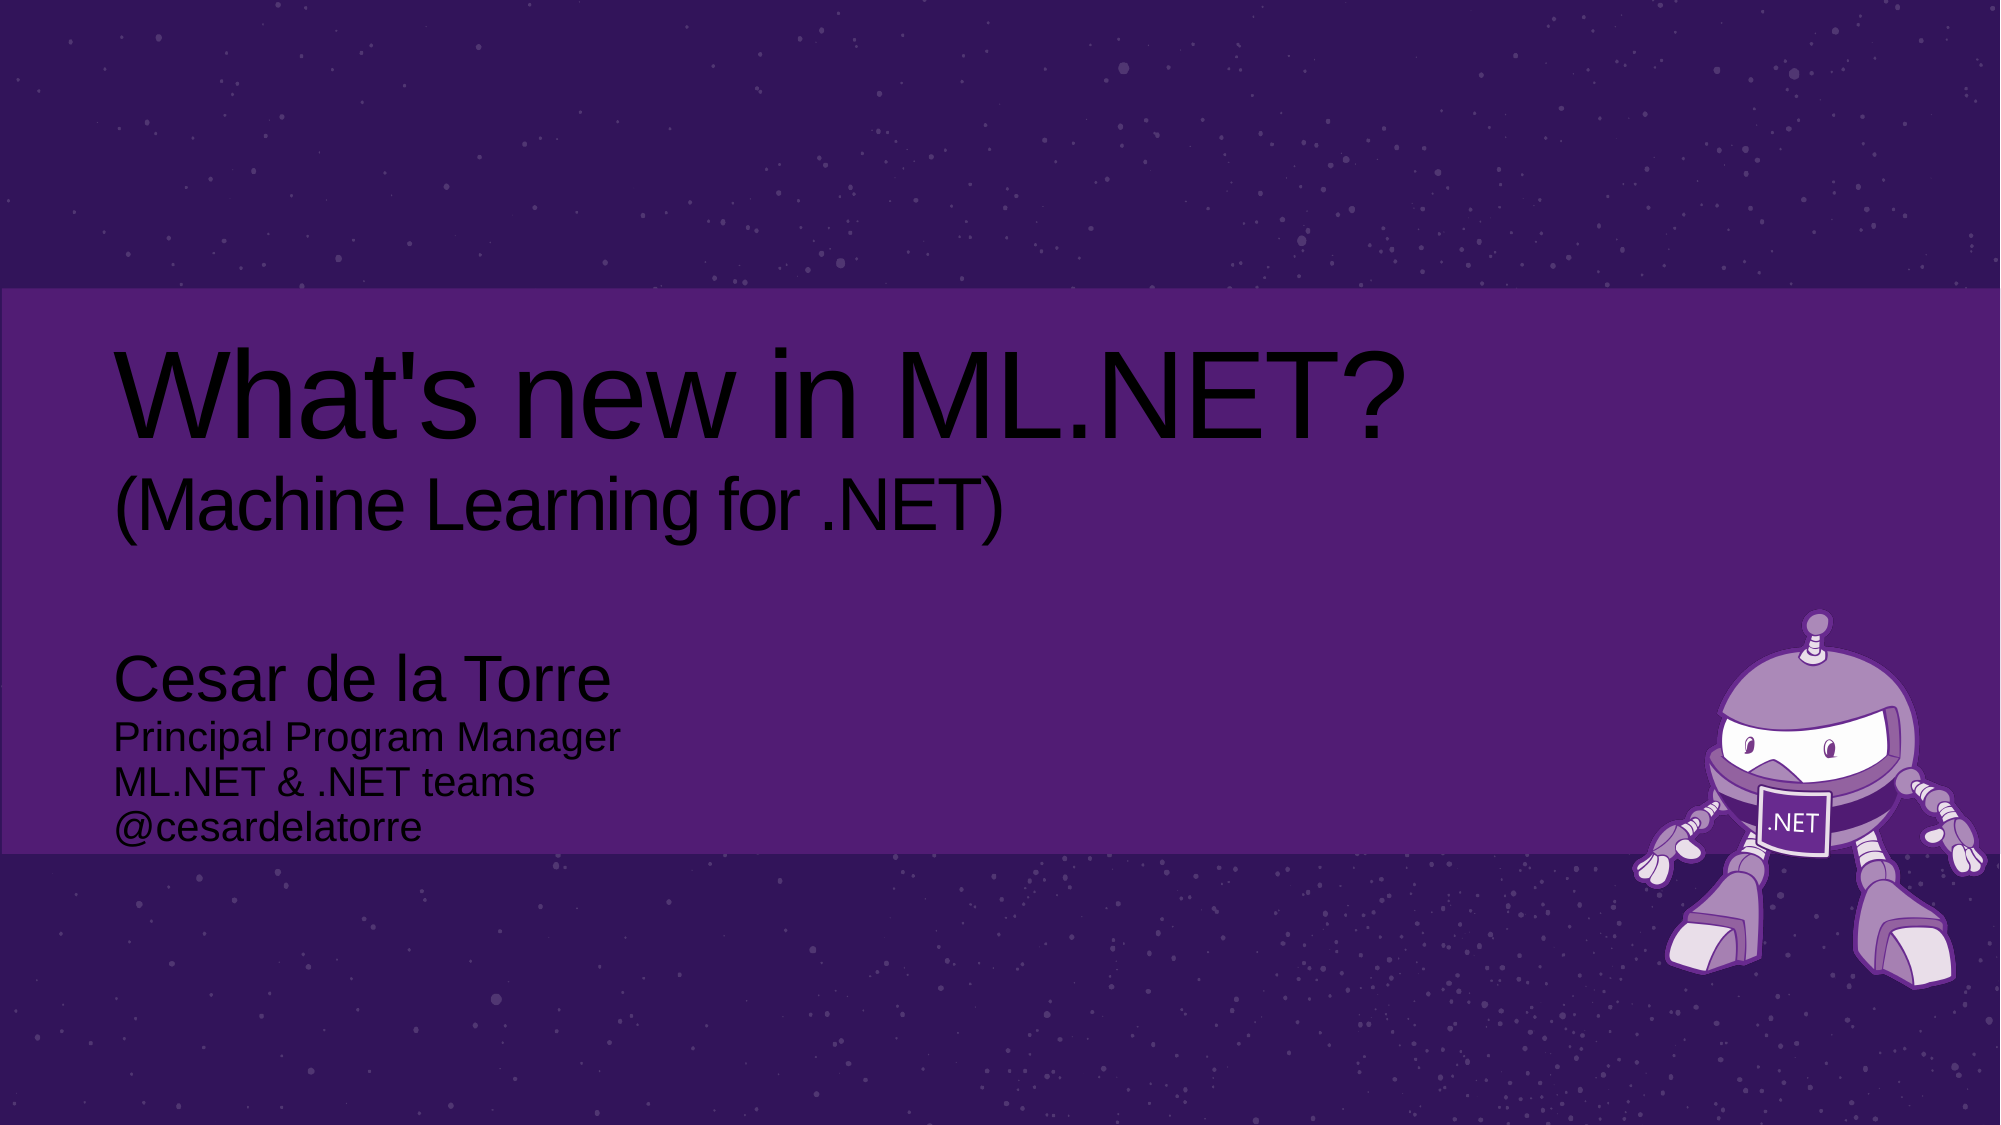

# What's new in ML.NET? (Machine Learning for .NET)
Cesar de la Torre
Principal Program Manager
ML.NET & .NET teams
@cesardelatorre